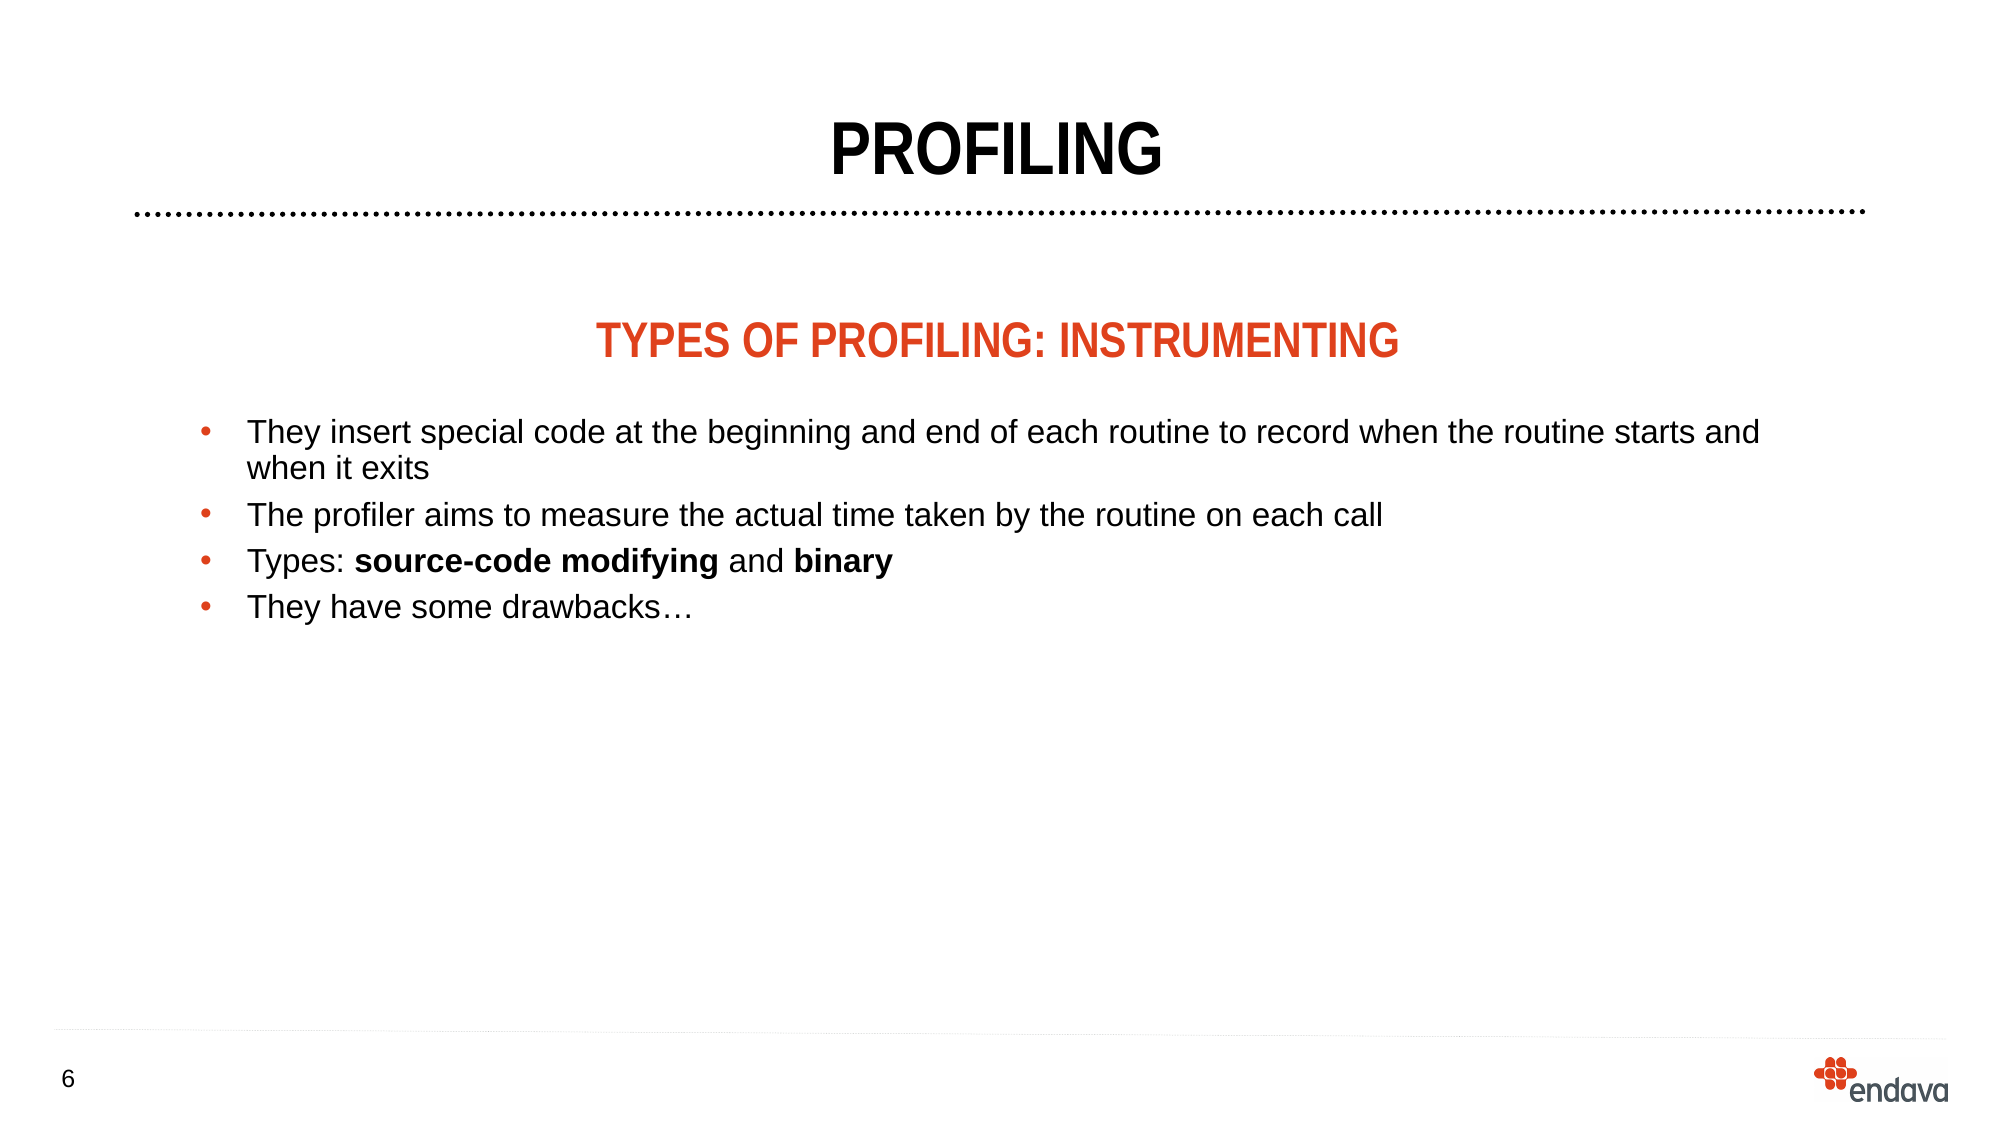

# Profiling
Types of profiling: Instrumenting
They insert special code at the beginning and end of each routine to record when the routine starts and when it exits
The profiler aims to measure the actual time taken by the routine on each call
Types: source-code modifying and binary
They have some drawbacks…